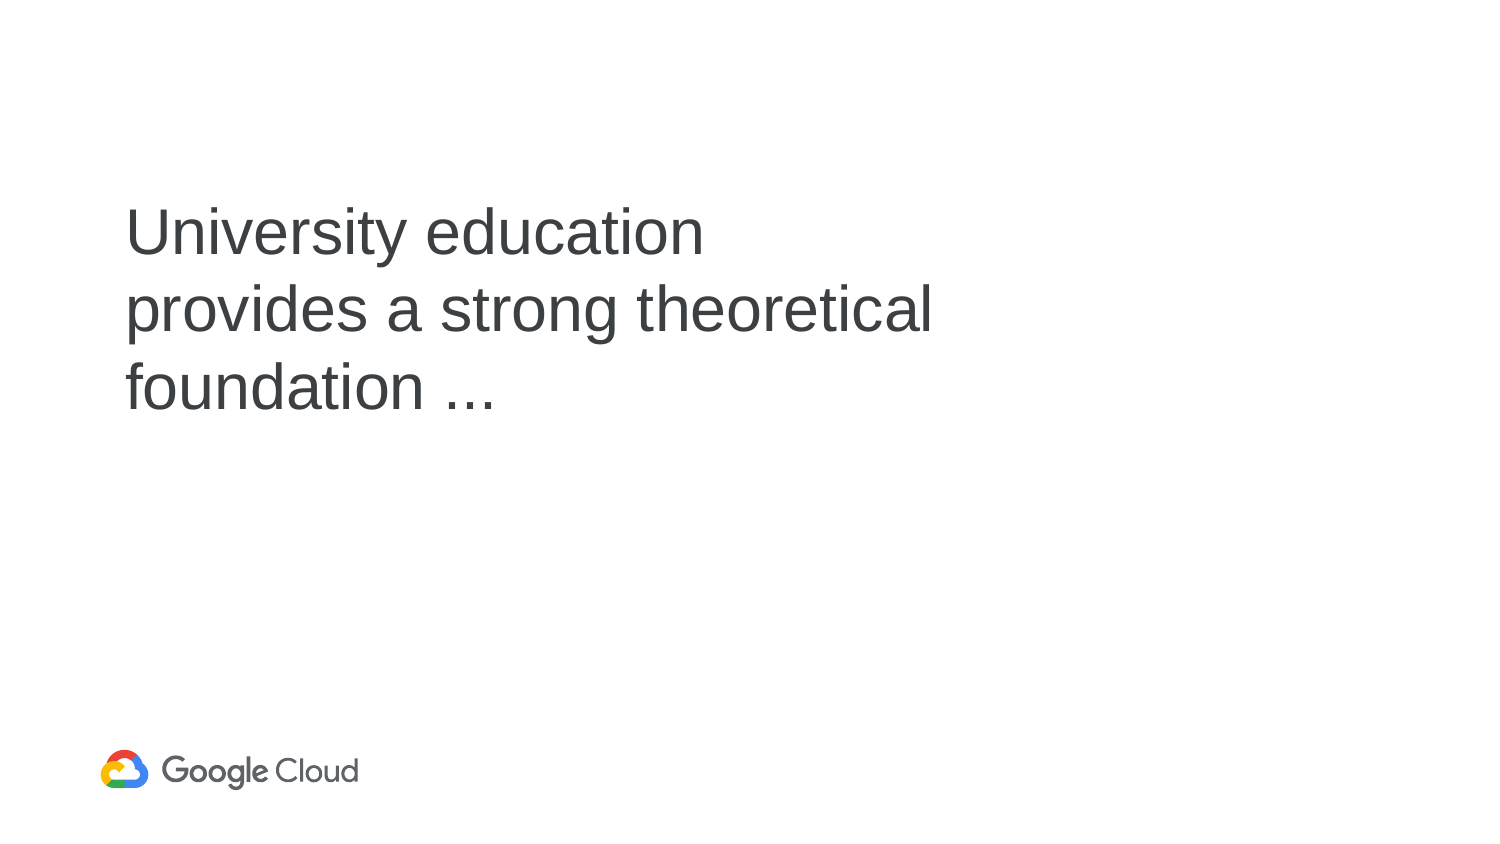

# University education provides a strong theoretical foundation ...